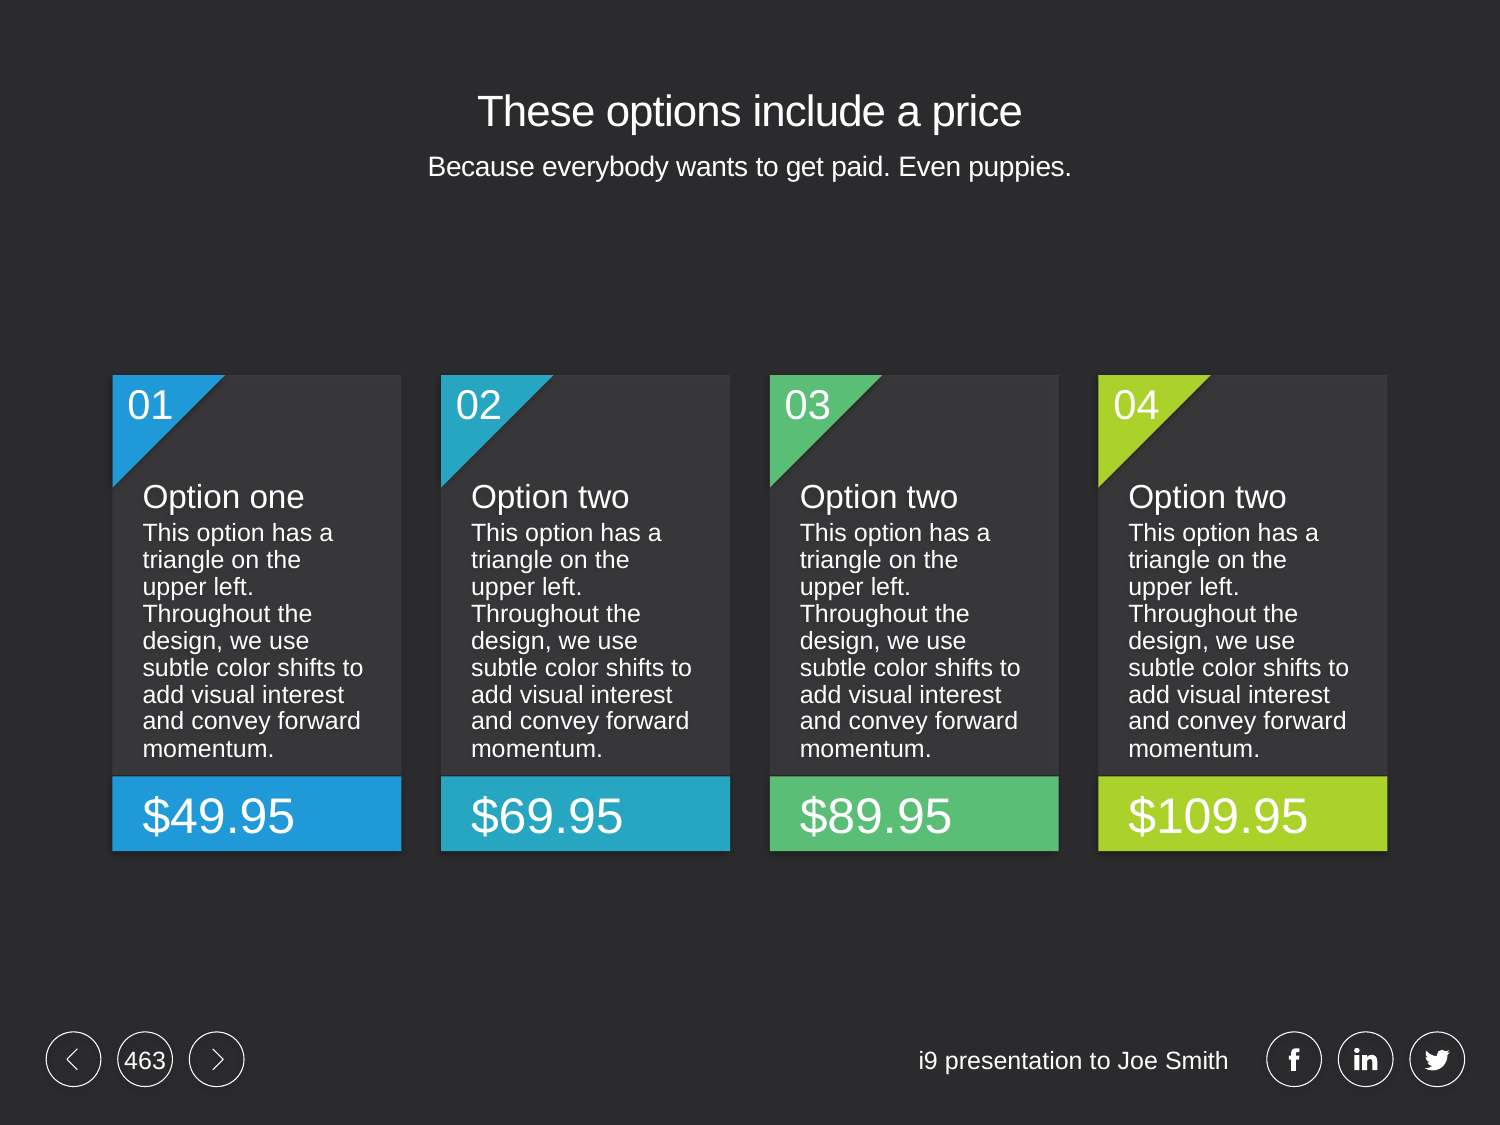

# These options include a price
Because everybody wants to get paid. Even puppies.
01
Option one
This option has a triangle on the upper left. Throughout the design, we use subtle color shifts to add visual interest and convey forward momentum.
02
Option two
This option has a triangle on the upper left. Throughout the design, we use subtle color shifts to add visual interest and convey forward momentum.
03
Option two
This option has a triangle on the upper left. Throughout the design, we use subtle color shifts to add visual interest and convey forward momentum.
04
Option two
This option has a triangle on the upper left. Throughout the design, we use subtle color shifts to add visual interest and convey forward momentum.
$49.95
$69.95
$89.95
$109.95